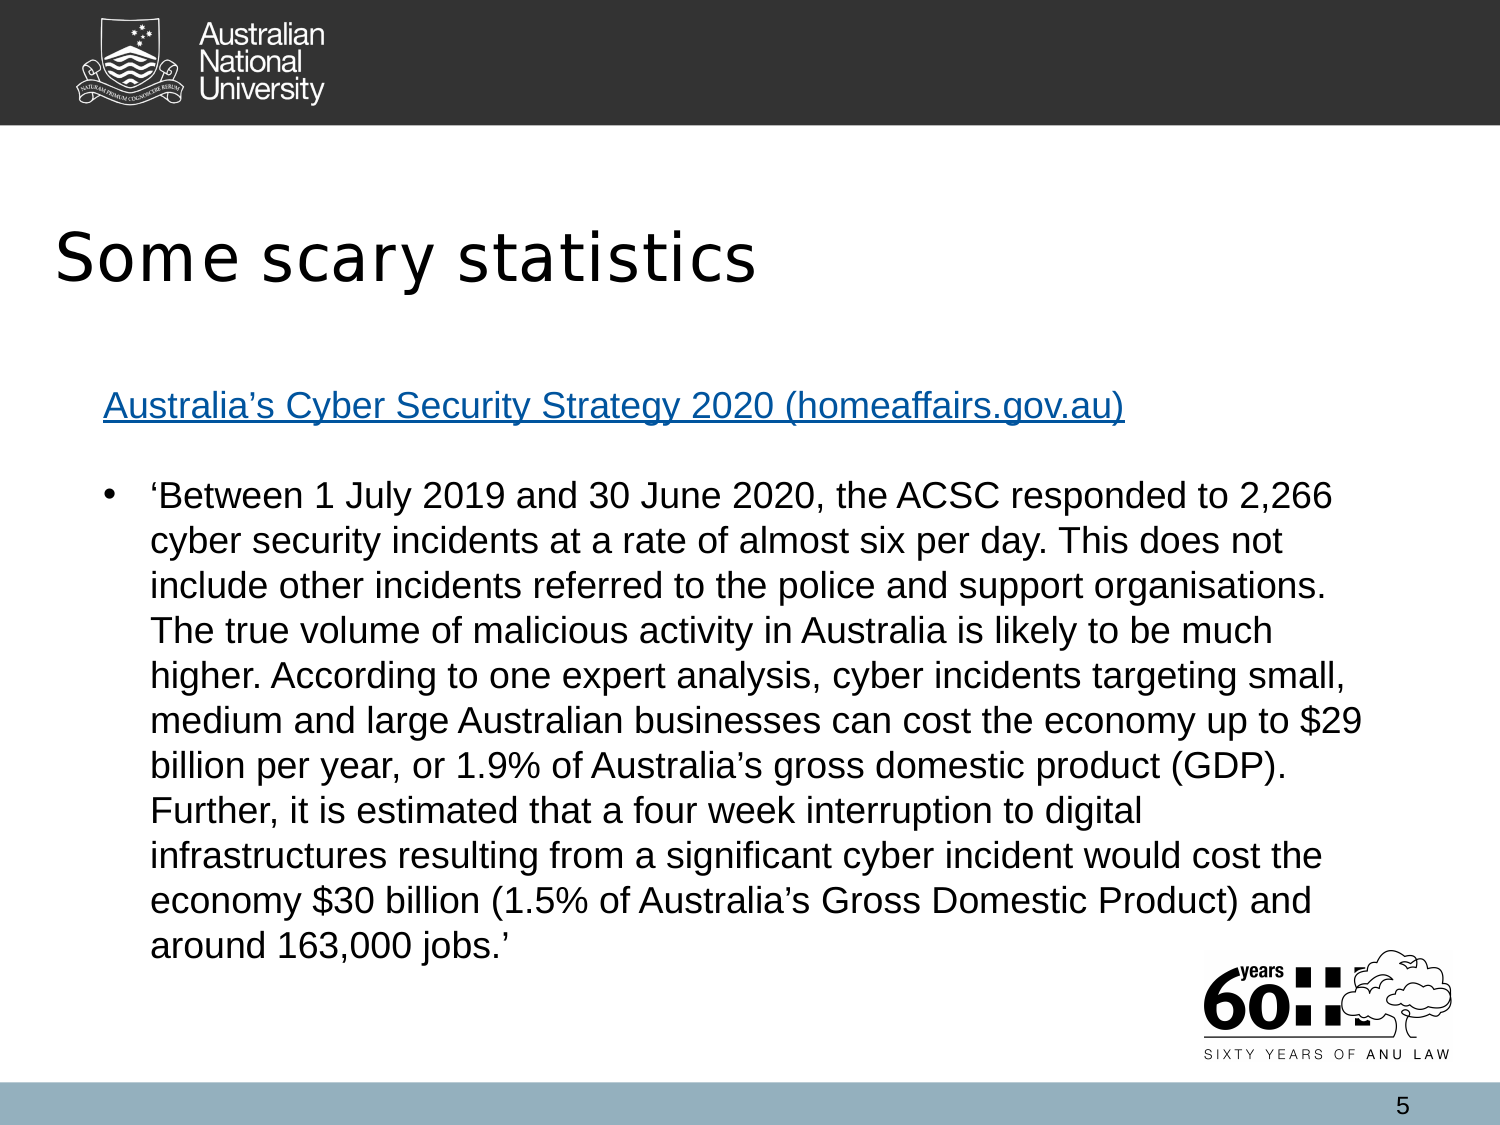

# Some scary statistics
Australia’s Cyber Security Strategy 2020 (homeaffairs.gov.au)

‘Between 1 July 2019 and 30 June 2020, the ACSC responded to 2,266 cyber security incidents at a rate of almost six per day. This does not include other incidents referred to the police and support organisations. The true volume of malicious activity in Australia is likely to be much higher. According to one expert analysis, cyber incidents targeting small, medium and large Australian businesses can cost the economy up to $29 billion per year, or 1.9% of Australia’s gross domestic product (GDP). Further, it is estimated that a four week interruption to digital infrastructures resulting from a significant cyber incident would cost the economy $30 billion (1.5% of Australia’s Gross Domestic Product) and around 163,000 jobs.’
5